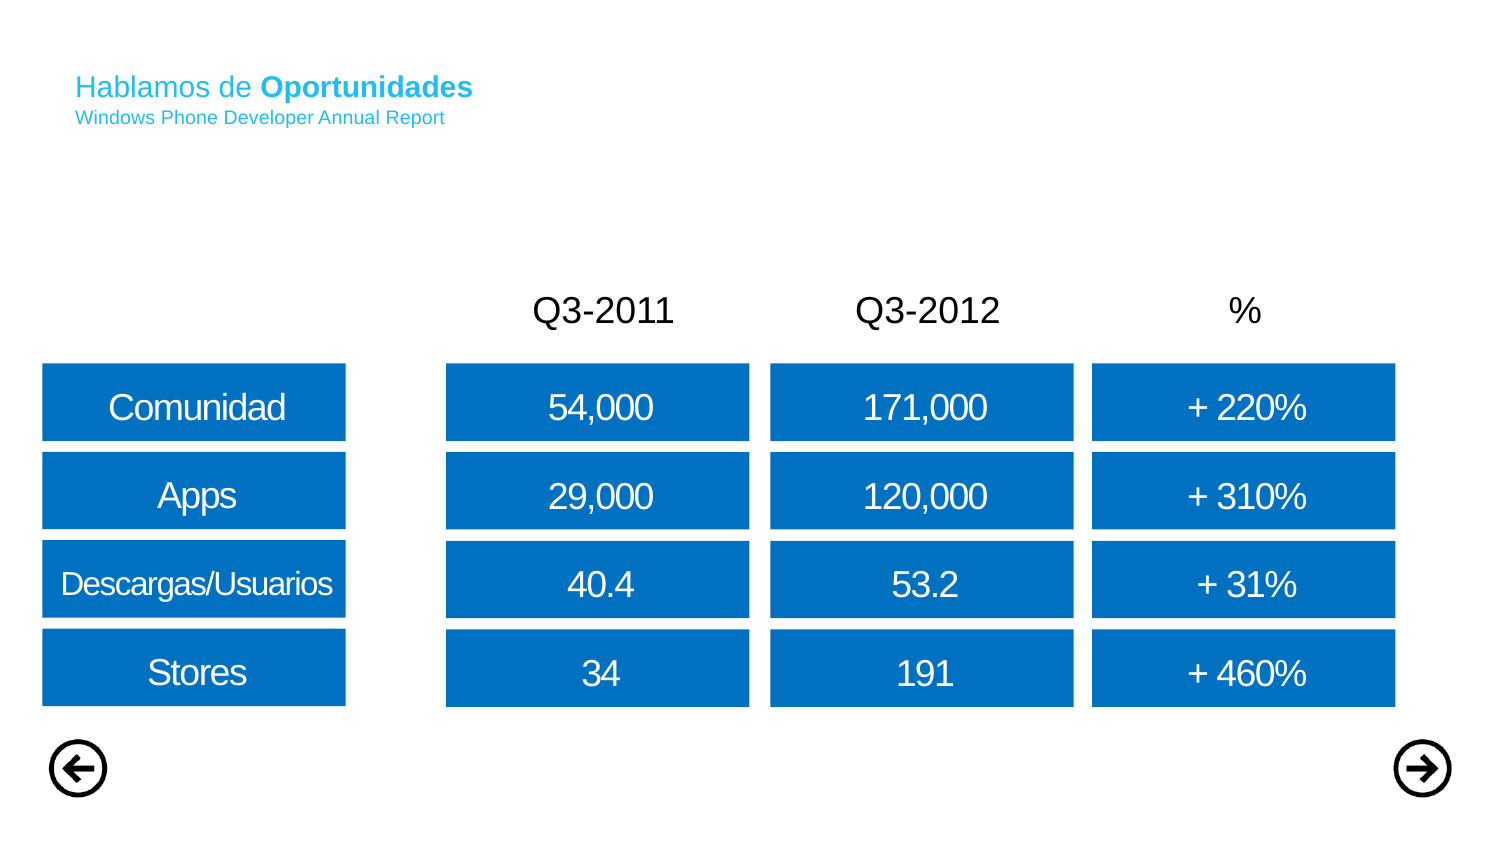

# Hablamos de Oportunidades Windows Phone Developer Annual Report
%
Q3-2011
Q3-2012
Comunidad
54,000
171,000
+ 220%
Apps
29,000
120,000
+ 310%
Descargas/Usuarios
40.4
53.2
+ 31%
Stores
34
191
+ 460%